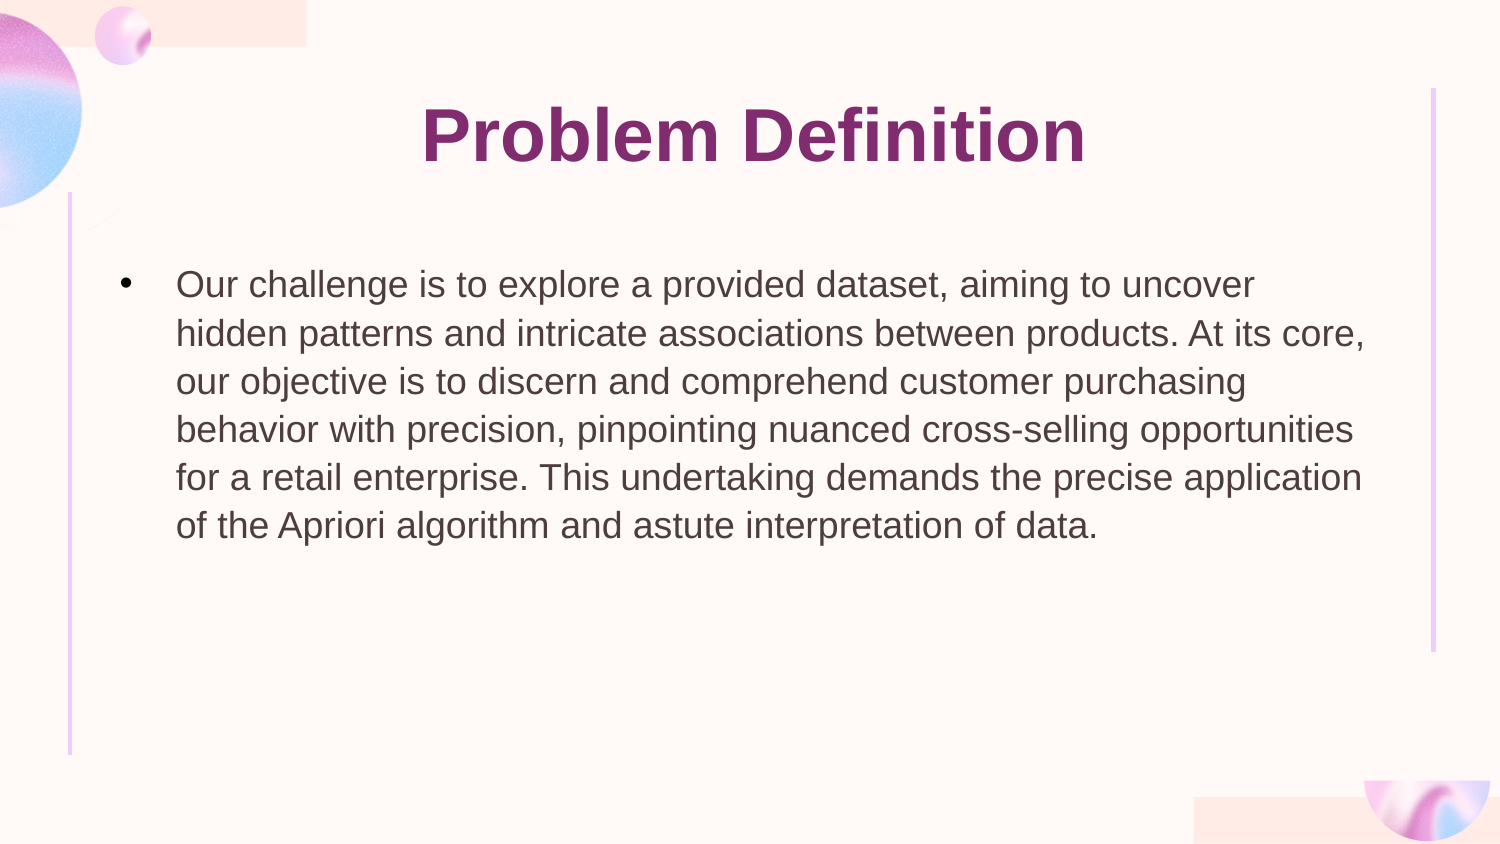

# Problem Definition
Our challenge is to explore a provided dataset, aiming to uncover hidden patterns and intricate associations between products. At its core, our objective is to discern and comprehend customer purchasing behavior with precision, pinpointing nuanced cross-selling opportunities for a retail enterprise. This undertaking demands the precise application of the Apriori algorithm and astute interpretation of data.